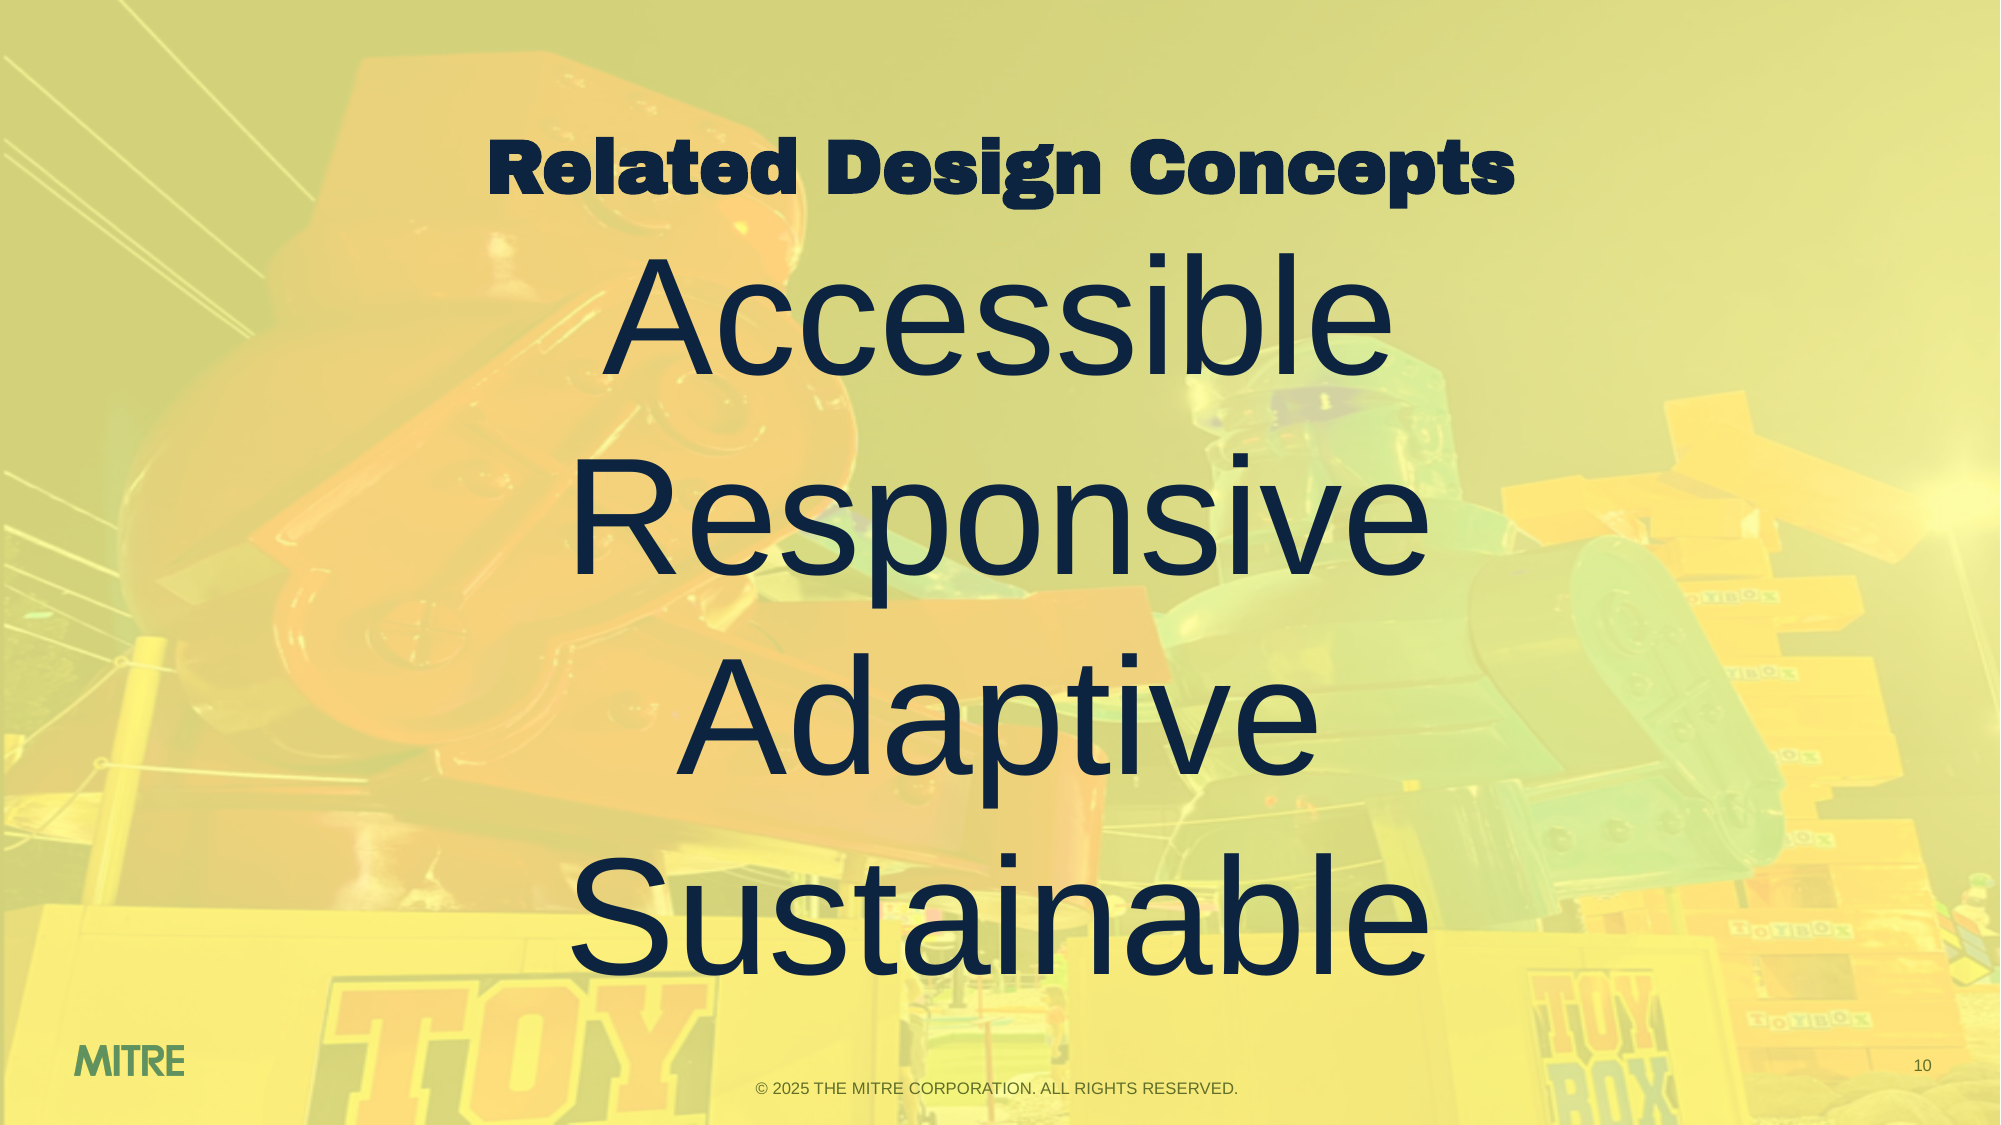

# Related Design Concepts Accessible Responsive Adaptive Sustainable
10